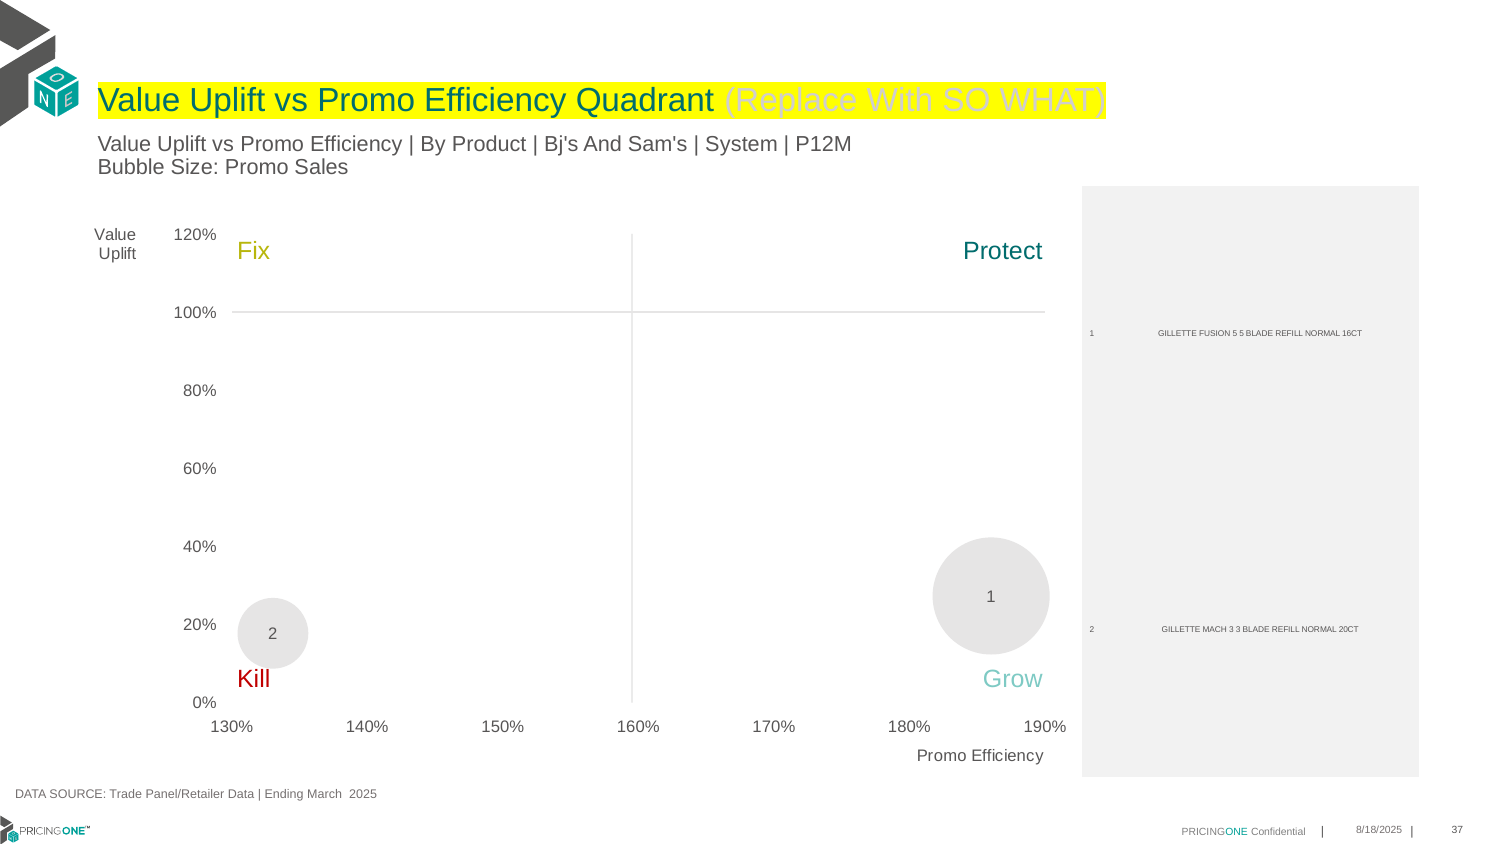

# Value Uplift vs Promo Efficiency Quadrant (Replace With SO WHAT)
Value Uplift vs Promo Efficiency | By Product | Bj's And Sam's | System | P12M
Bubble Size: Promo Sales

### Chart

| Category | Value Uplift |
|---|---|
| 1 | GILLETTE FUSION 5 5 BLADE REFILL NORMAL 16CT |
| --- | --- |
| 2 | GILLETTE MACH 3 3 BLADE REFILL NORMAL 20CT |
Protect
Fix
Kill
Grow
DATA SOURCE: Trade Panel/Retailer Data | Ending March  2025

8/18/2025
37